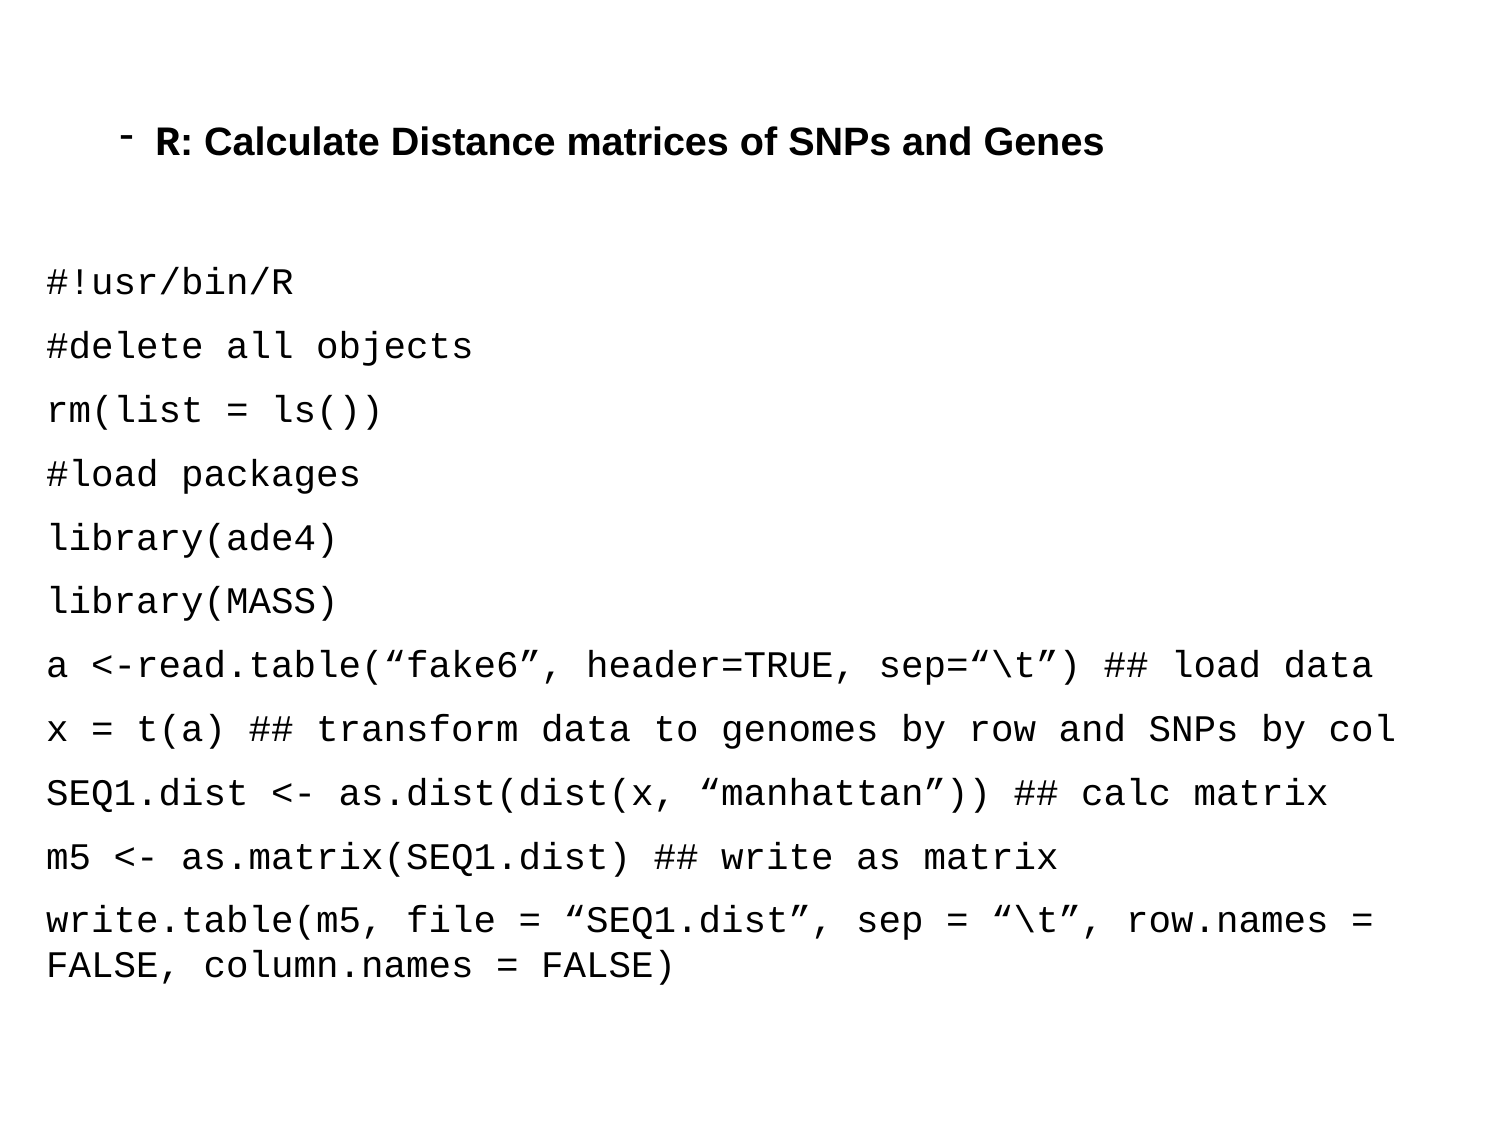

R: Calculate Distance matrices of SNPs and Genes

#!usr/bin/R
#delete all objects
rm(list = ls())
#load packages
library(ade4)
library(MASS)
a <-read.table(“fake6”, header=TRUE, sep=“\t”) ## load data
x = t(a) ## transform data to genomes by row and SNPs by col
SEQ1.dist <- as.dist(dist(x, “manhattan”)) ## calc matrix
m5 <- as.matrix(SEQ1.dist) ## write as matrix
write.table(m5, file = “SEQ1.dist”, sep = “\t”, row.names = FALSE, column.names = FALSE)